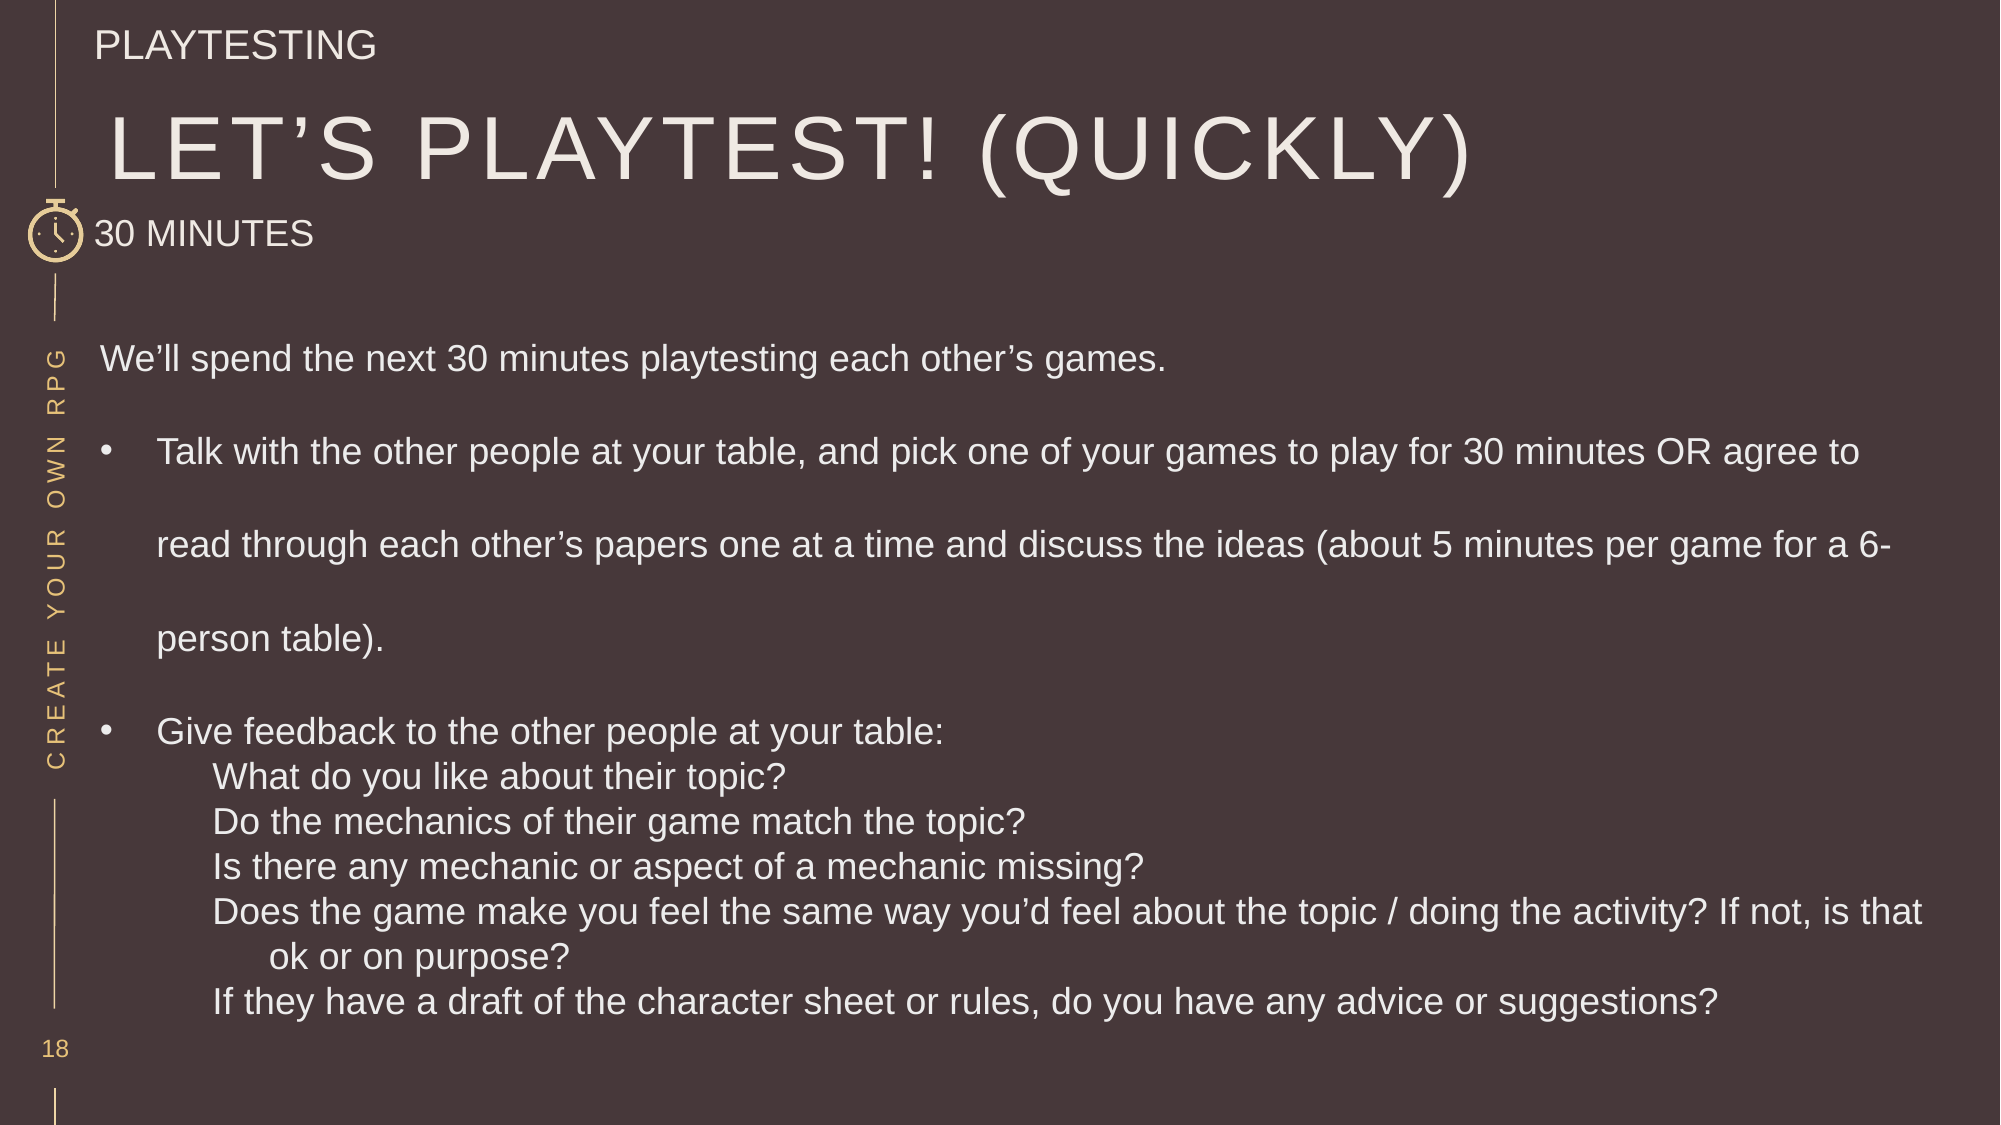

PLAYTESTING
# Let’s playtest! (quickly)
30 MINUTES
We’ll spend the next 30 minutes playtesting each other’s games.
Talk with the other people at your table, and pick one of your games to play for 30 minutes OR agree to read through each other’s papers one at a time and discuss the ideas (about 5 minutes per game for a 6-person table).
Give feedback to the other people at your table:
What do you like about their topic?
Do the mechanics of their game match the topic?
Is there any mechanic or aspect of a mechanic missing?
Does the game make you feel the same way you’d feel about the topic / doing the activity? If not, is that ok or on purpose?
If they have a draft of the character sheet or rules, do you have any advice or suggestions?
CREATE YOUR OWN RPG
18